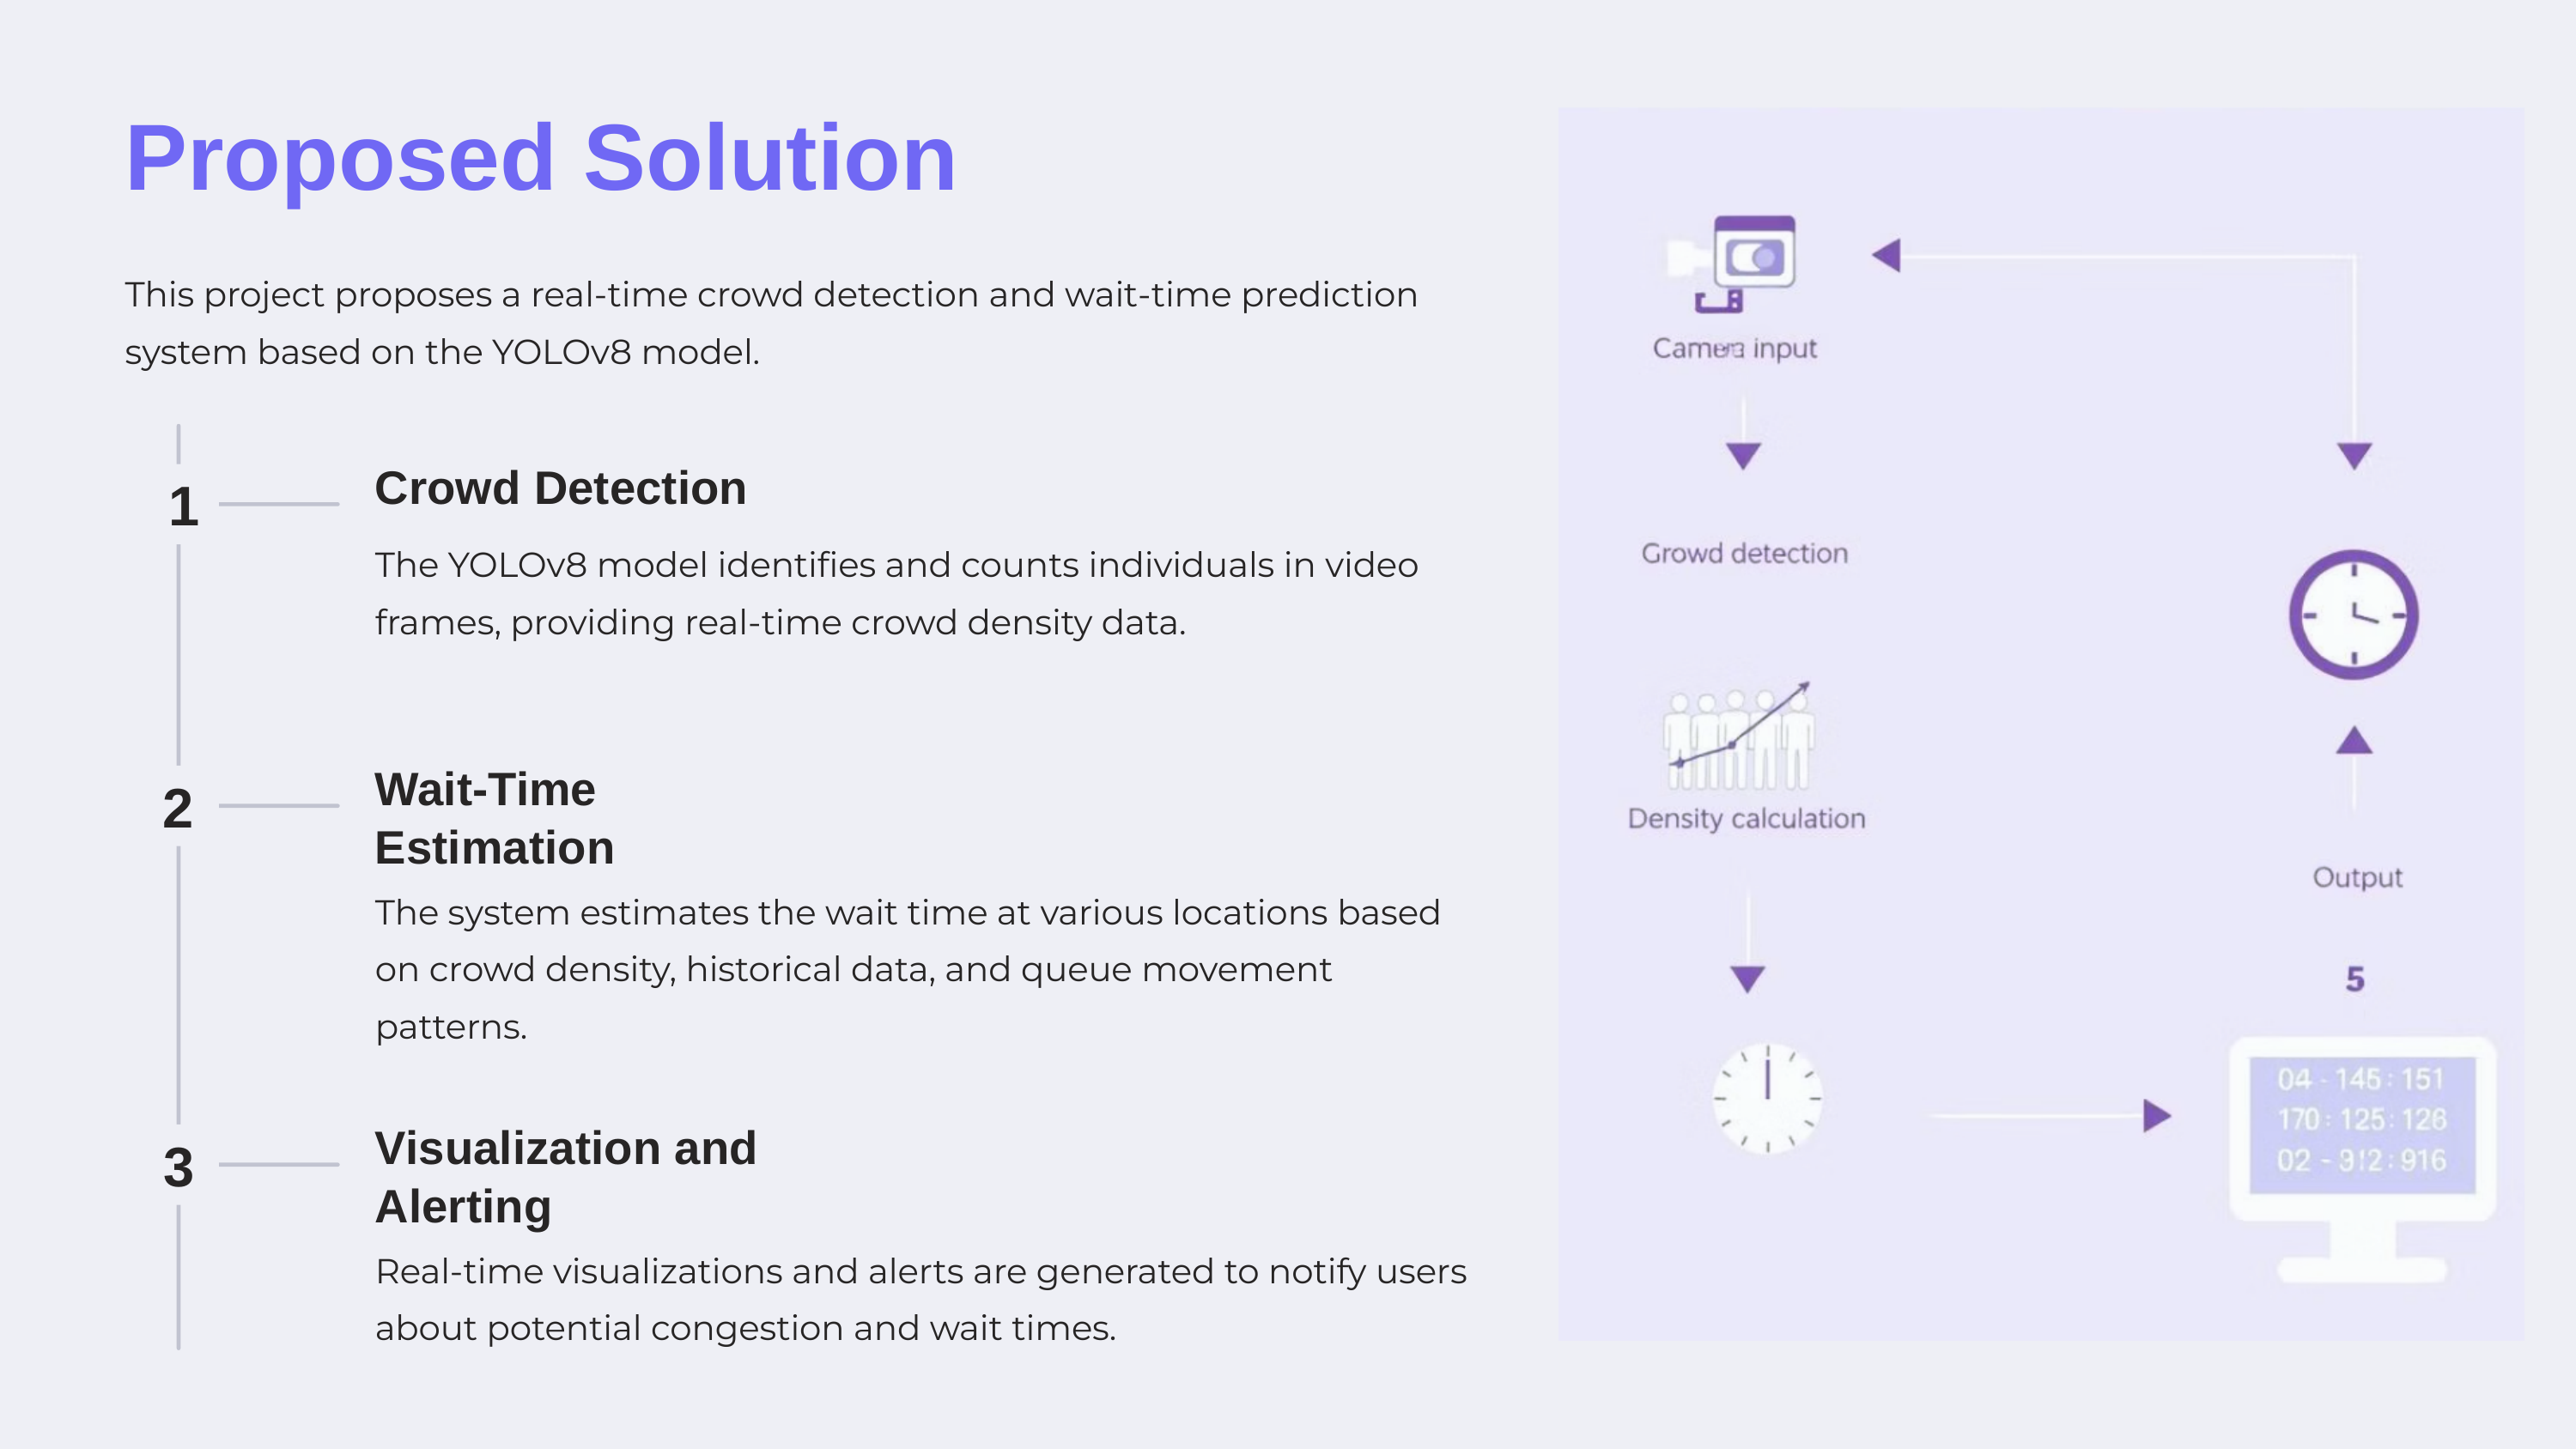

Proposed Solution

This project proposes a real-time crowd detection and wait-time prediction system based on the YOLOv8 model.

Crowd Detection

1

The YOLOv8 model identifies and counts individuals in video frames, providing real-time crowd density data.
Wait-Time Estimation

2

The system estimates the wait time at various locations based on crowd density, historical data, and queue movement patterns.
Visualization and Alerting

3

Real-time visualizations and alerts are generated to notify users about potential congestion and wait times.